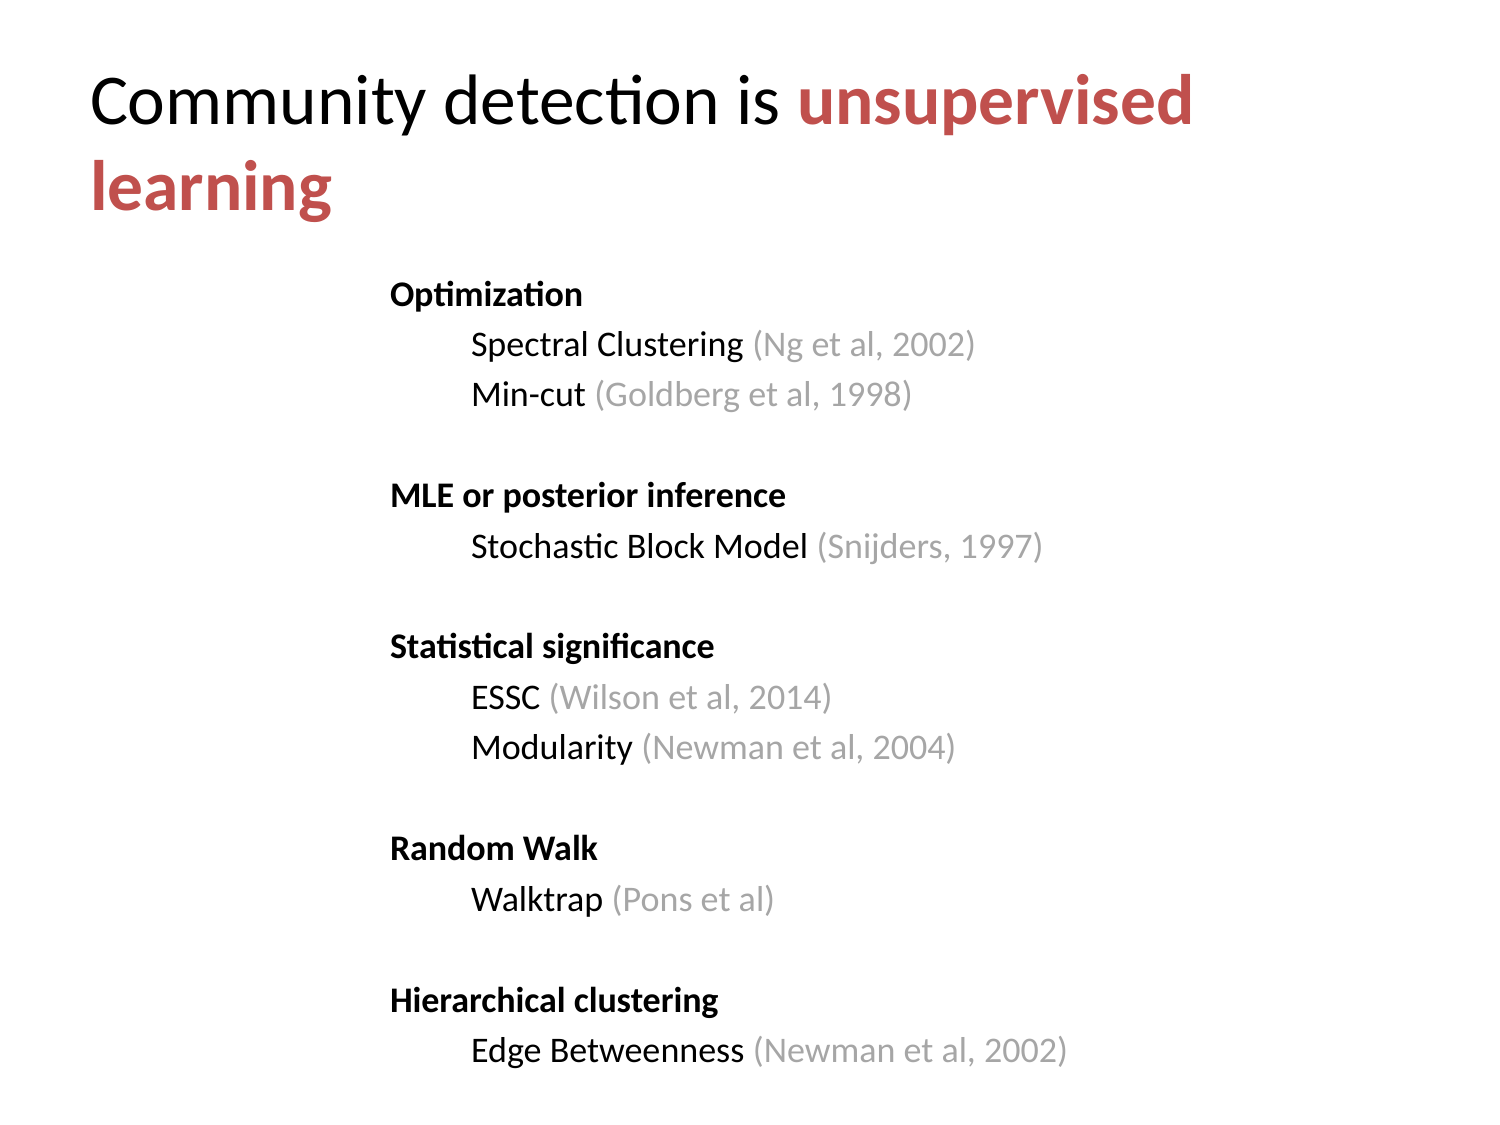

# Community detection is unsupervised learning
Optimization
	Spectral Clustering (Ng et al, 2002)
	Min-cut (Goldberg et al, 1998)

MLE or posterior inference
	Stochastic Block Model (Snijders, 1997)

Statistical significance
	ESSC (Wilson et al, 2014)
	Modularity (Newman et al, 2004)

Random Walk
	Walktrap (Pons et al)

Hierarchical clustering
	Edge Betweenness (Newman et al, 2002)